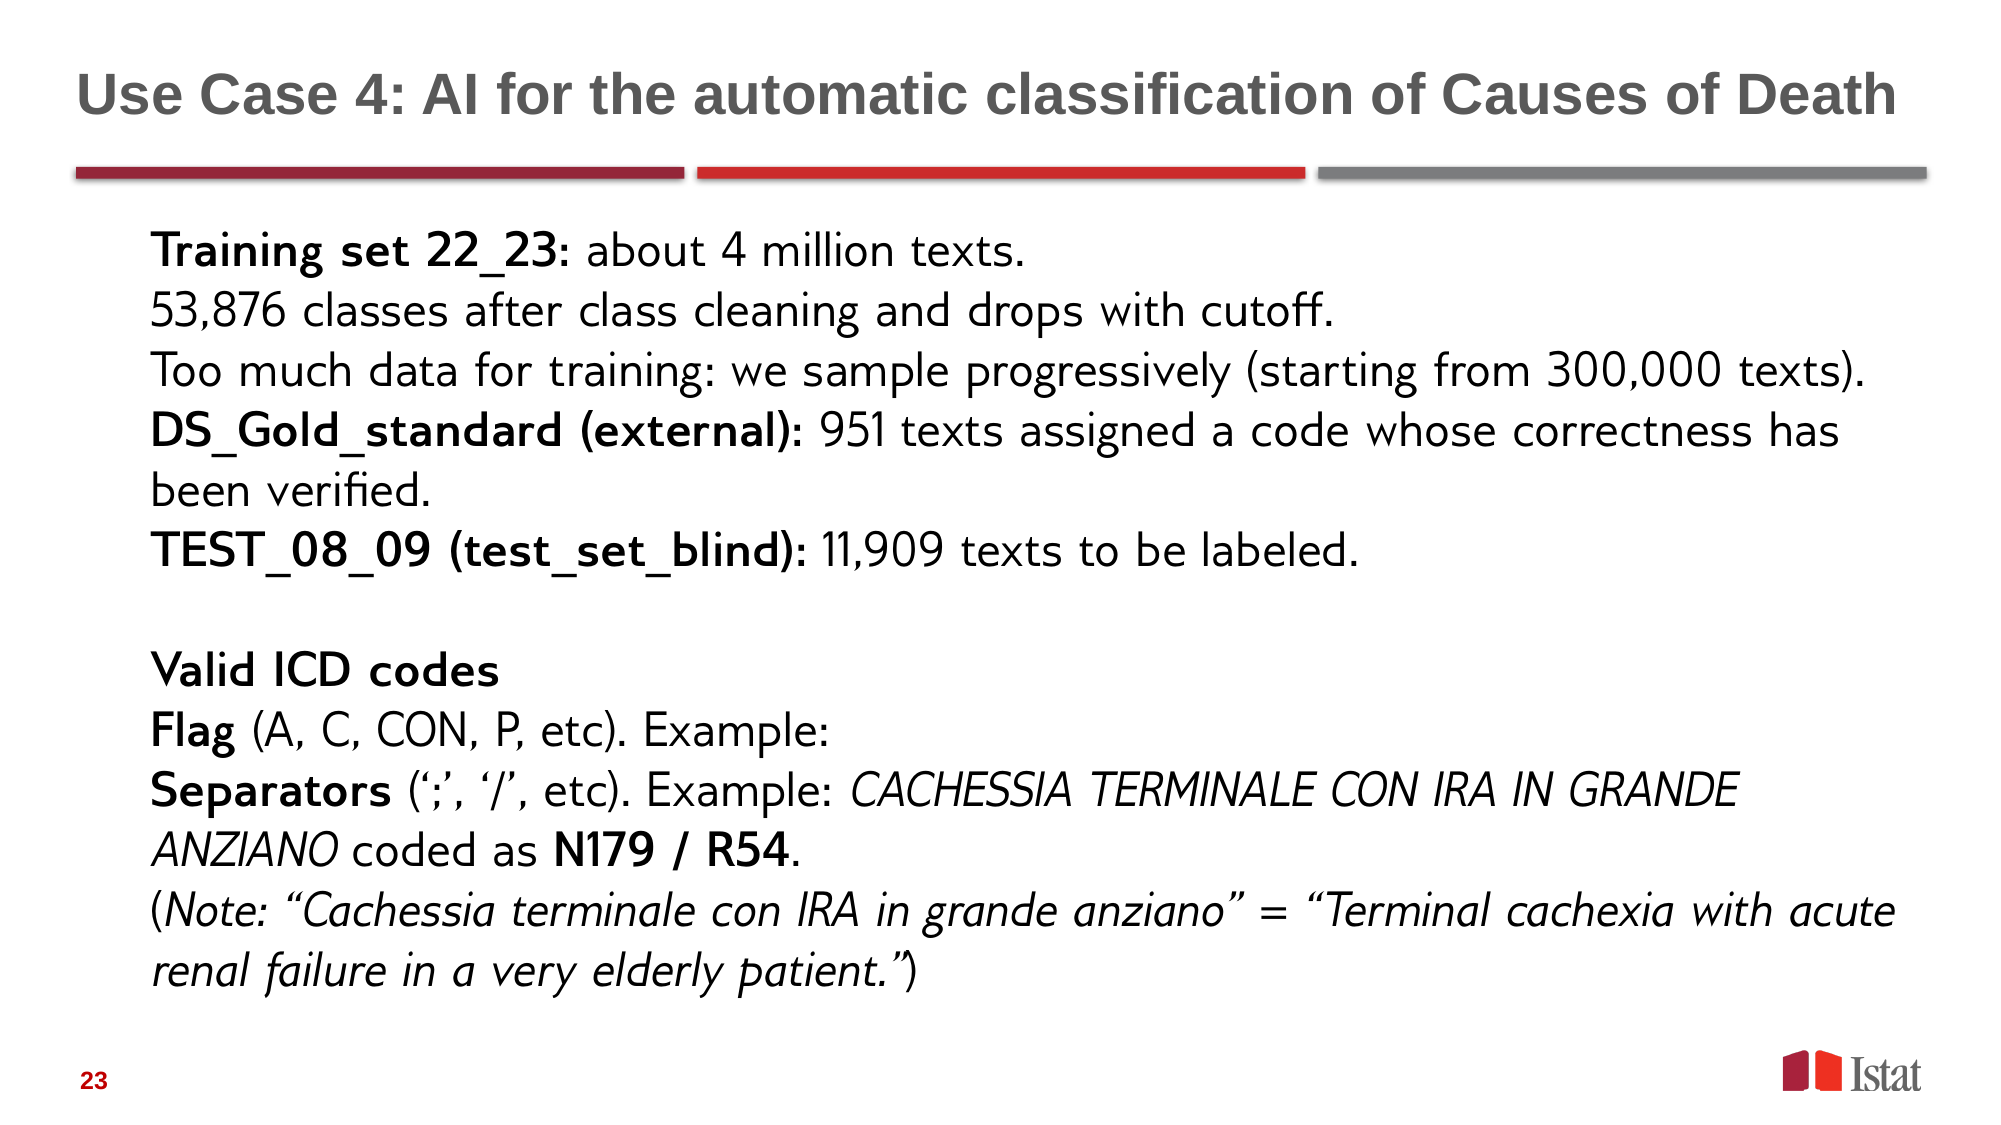

# Use Case 4: AI for the automatic classification of Causes of Death
Training set 22_23: about 4 million texts.
53,876 classes after class cleaning and drops with cutoff.
Too much data for training: we sample progressively (starting from 300,000 texts).
DS_Gold_standard (external): 951 texts assigned a code whose correctness has been verified.
TEST_08_09 (test_set_blind): 11,909 texts to be labeled.
Valid ICD codes
Flag (A, C, CON, P, etc). Example:
Separators (‘;’, ‘/’, etc). Example: CACHESSIA TERMINALE CON IRA IN GRANDE ANZIANO coded as N179 / R54.
(Note: “Cachessia terminale con IRA in grande anziano” = “Terminal cachexia with acute renal failure in a very elderly patient.”)
23